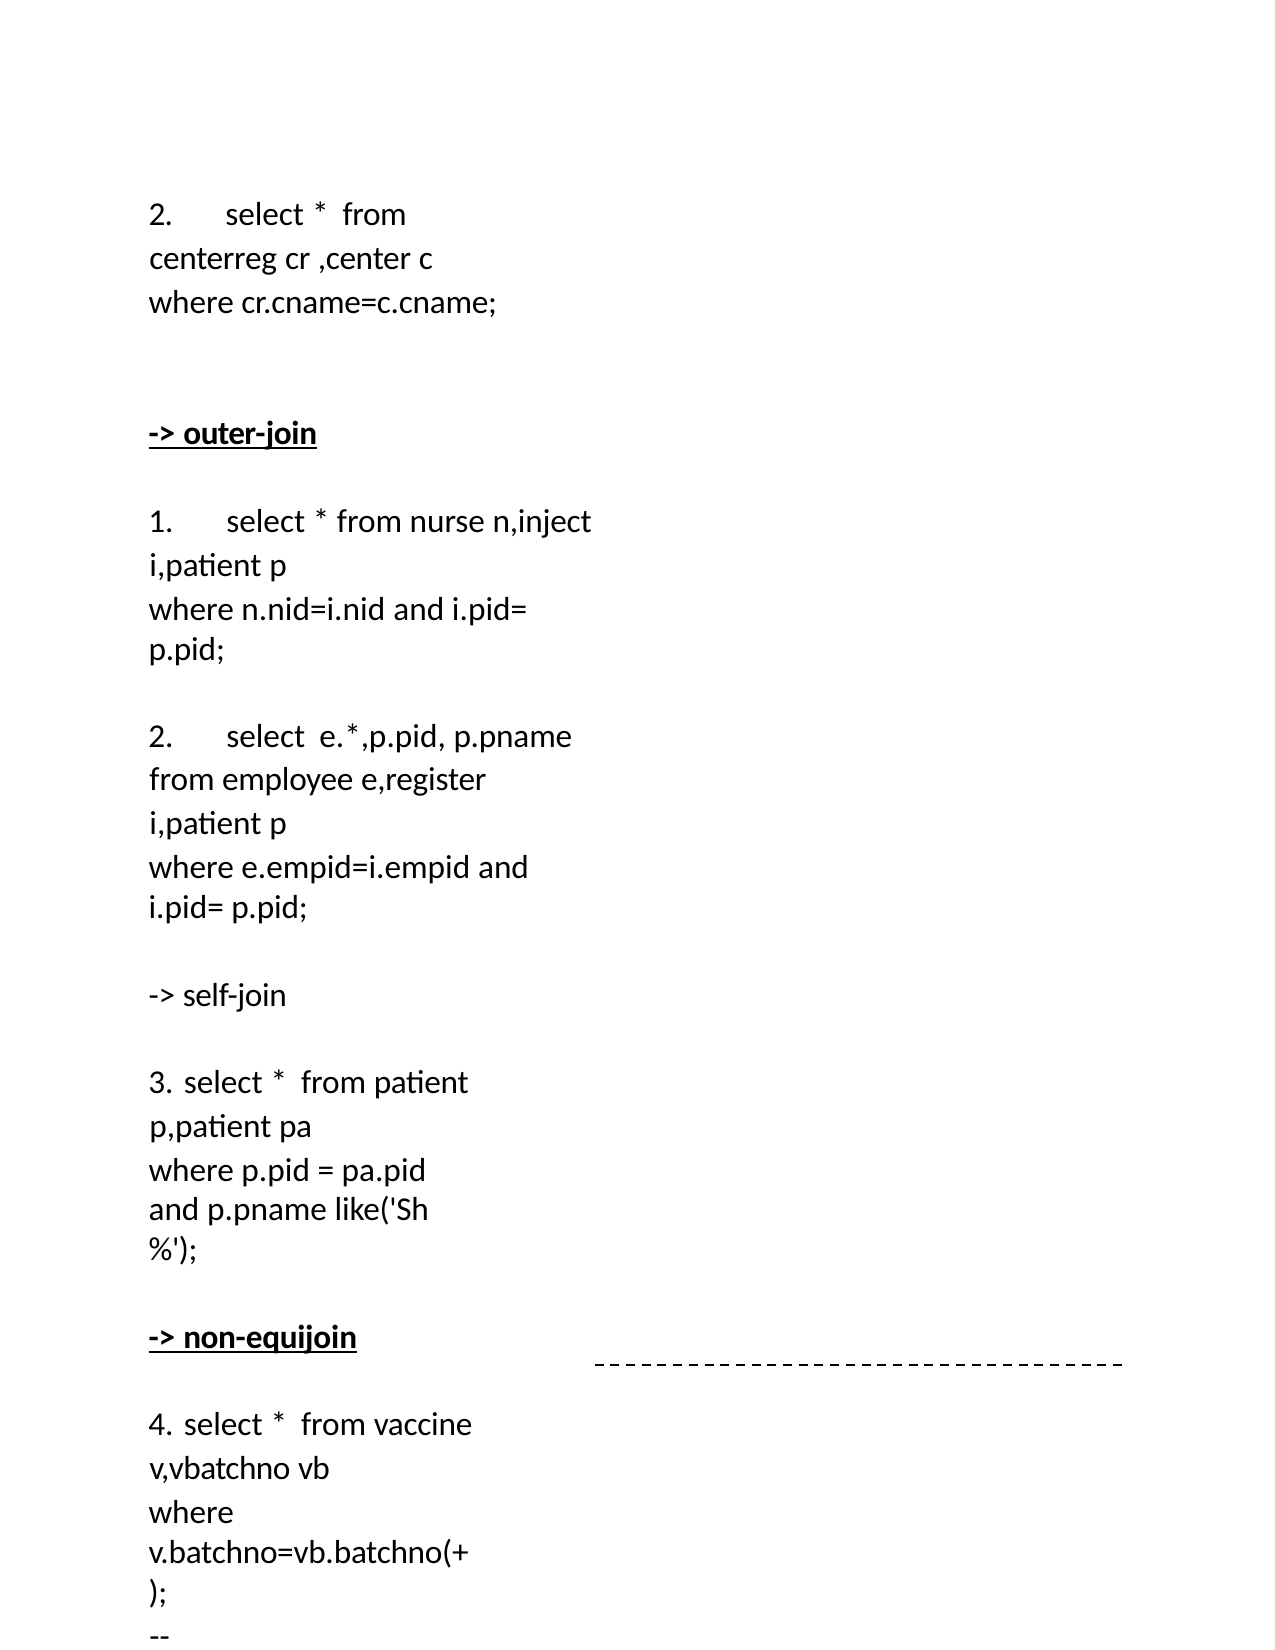

2.	select * from
centerreg cr ,center c
where cr.cname=c.cname;

-> outer-join

	select * from nurse n,inject i,patient p
where n.nid=i.nid and i.pid= p.pid;

	select e.*,p.pid, p.pname from employee e,register i,patient p
where e.empid=i.empid and i.pid= p.pid;

-> self-join

	select * from patient p,patient pa
where p.pid = pa.pid and p.pname like('Sh%');

-> non-equijoin

	select * from vaccine v,vbatchno vb
where v.batchno=vb.batchno(+);
--